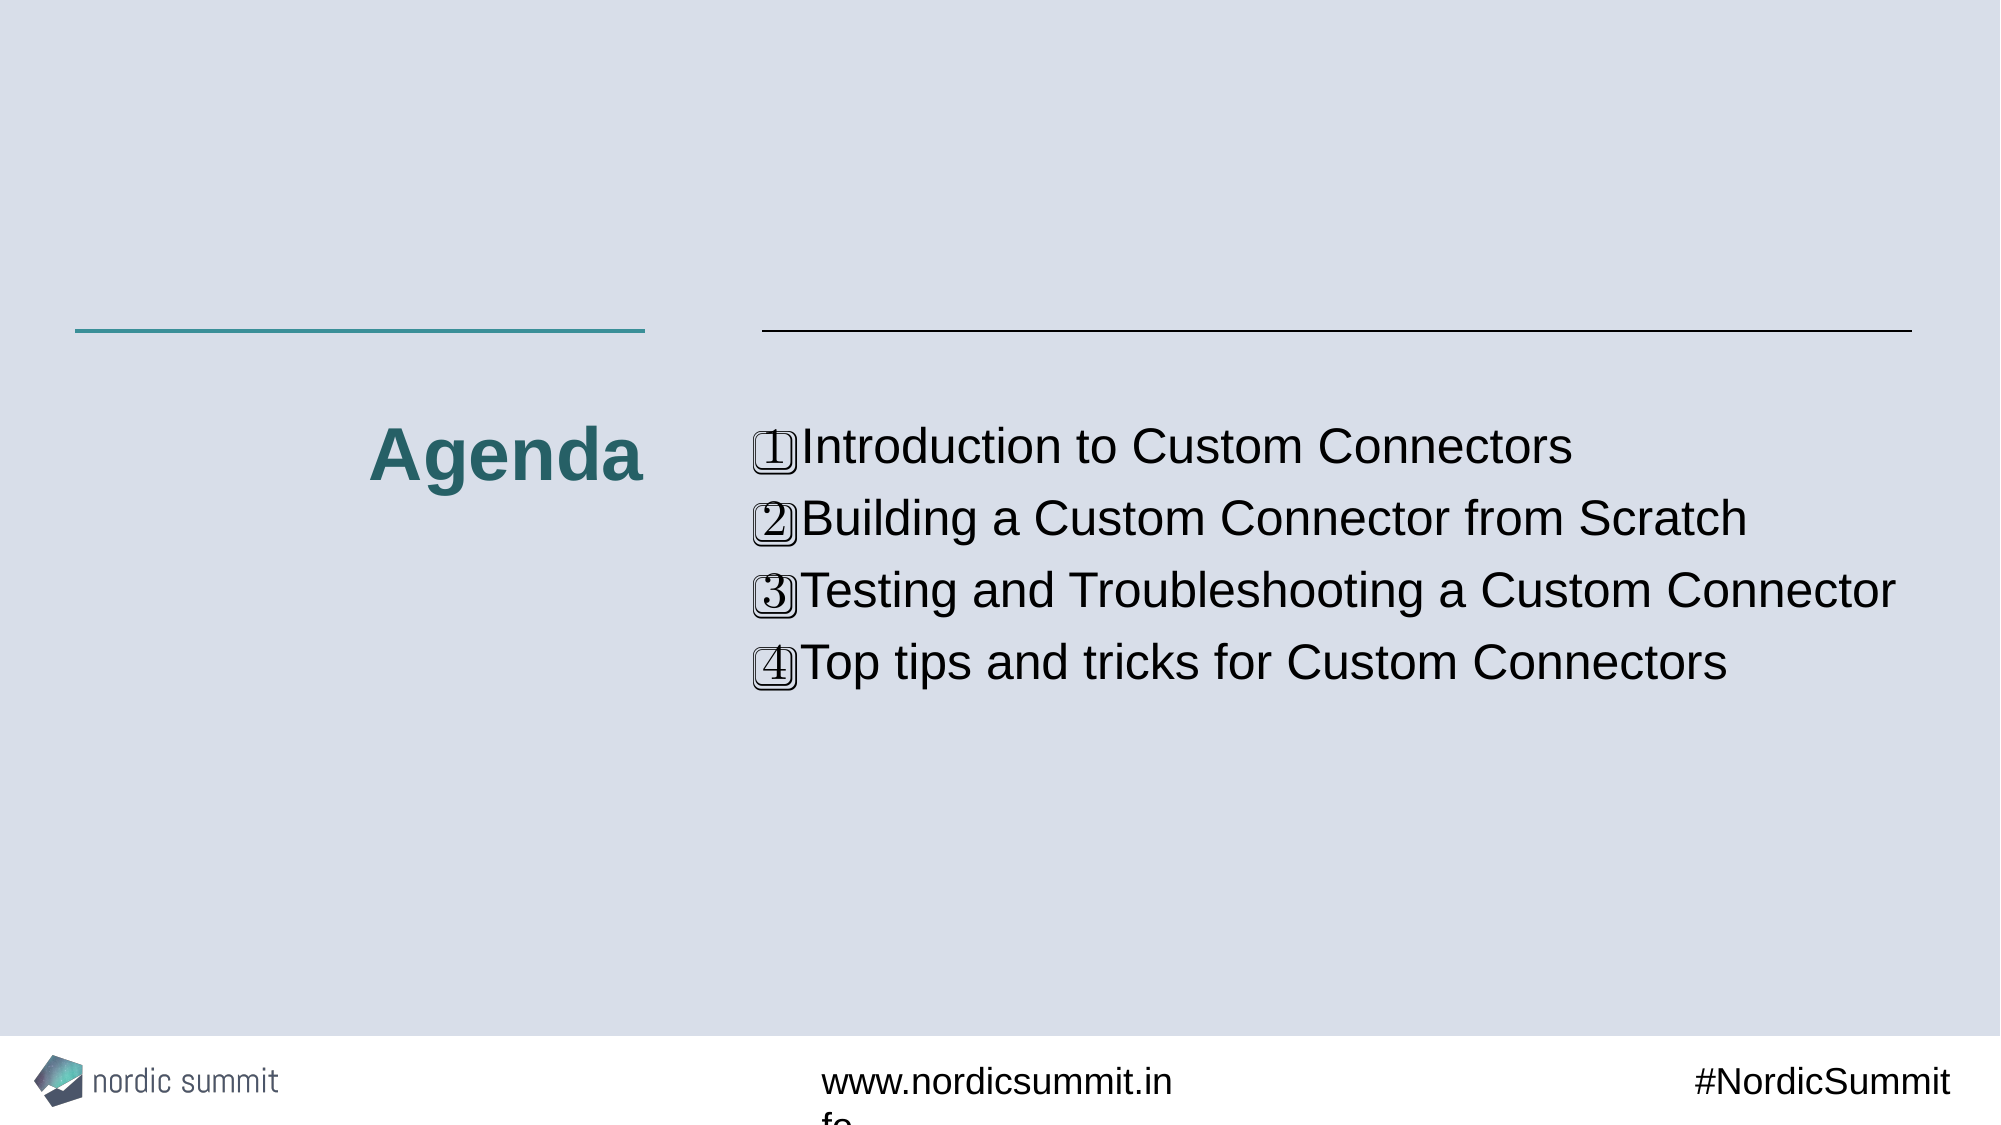

# Agenda
1️⃣ Introduction to Custom Connectors
2️⃣ Building a Custom Connector from Scratch
3️⃣ Testing and Troubleshooting a Custom Connector
4️⃣ Top tips and tricks for Custom Connectors